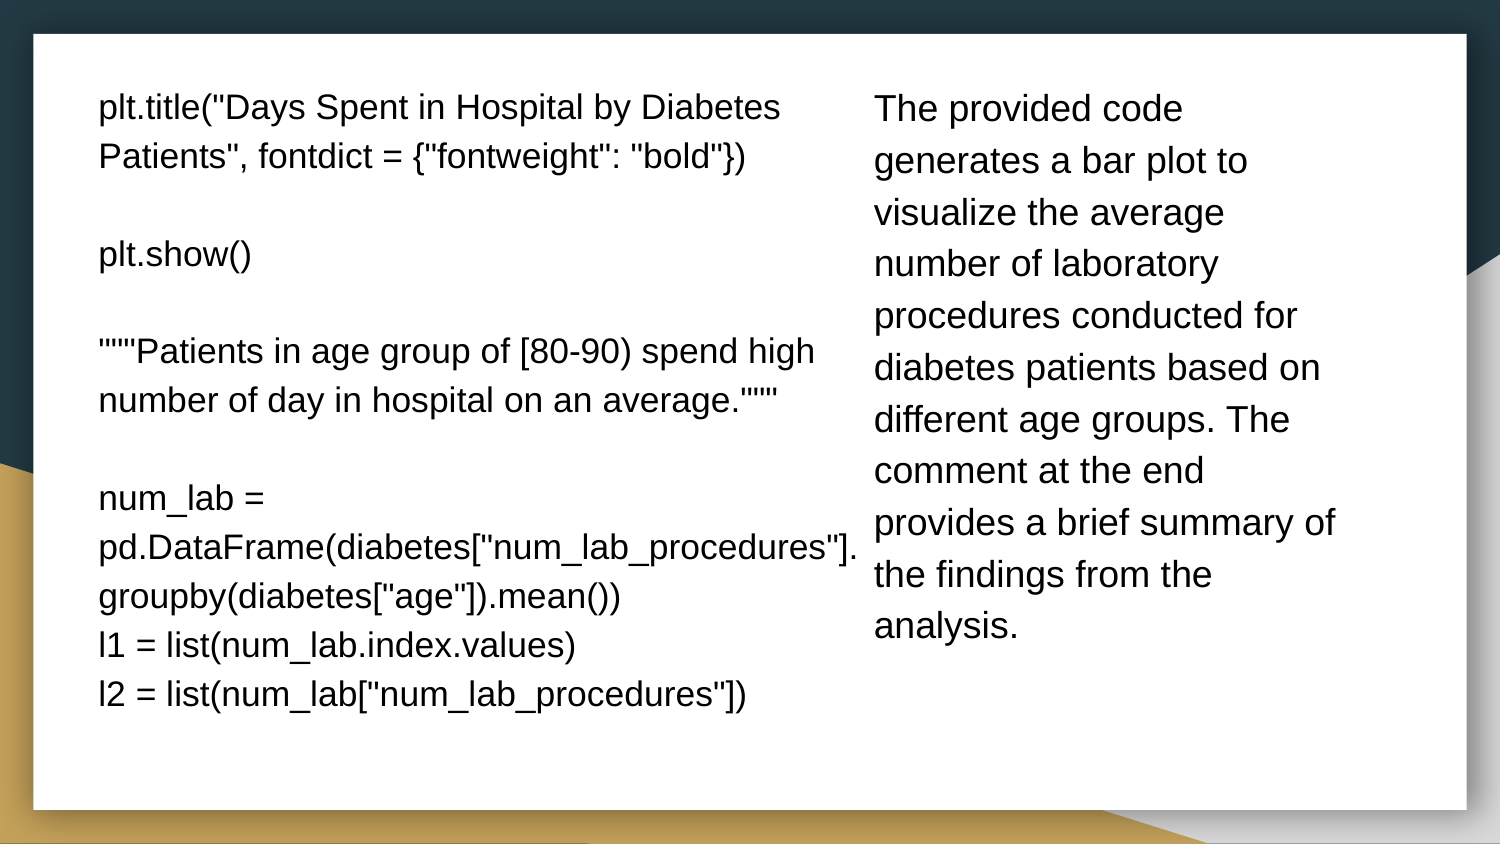

plt.title("Days Spent in Hospital by Diabetes Patients", fontdict = {"fontweight": "bold"})

plt.show()

"""Patients in age group of [80-90) spend high number of day in hospital on an average."""

num_lab = pd.DataFrame(diabetes["num_lab_procedures"].groupby(diabetes["age"]).mean())
l1 = list(num_lab.index.values)
l2 = list(num_lab["num_lab_procedures"])
The provided code generates a bar plot to visualize the average number of laboratory procedures conducted for diabetes patients based on different age groups. The comment at the end provides a brief summary of the findings from the analysis.